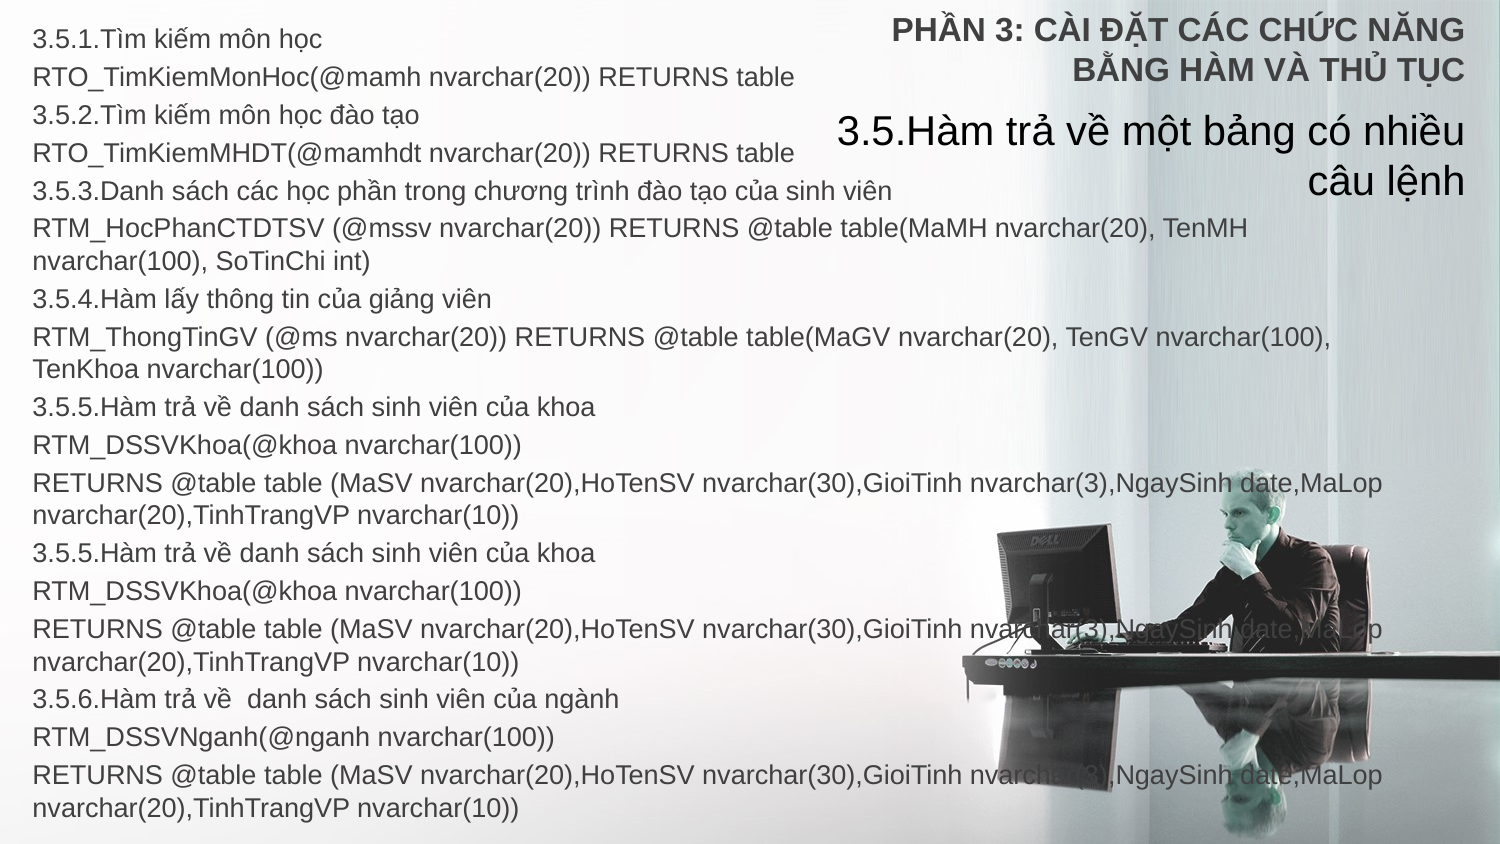

PHẦN 3: CÀI ĐẶT CÁC CHỨC NĂNG BẰNG HÀM VÀ THỦ TỤC
3.5.Hàm trả về một bảng có nhiều câu lệnh
3.5.1.Tìm kiếm môn học
RTO_TimKiemMonHoc(@mamh nvarchar(20)) RETURNS table
3.5.2.Tìm kiếm môn học đào tạo
RTO_TimKiemMHDT(@mamhdt nvarchar(20)) RETURNS table
3.5.3.Danh sách các học phần trong chương trình đào tạo của sinh viên
RTM_HocPhanCTDTSV (@mssv nvarchar(20)) RETURNS @table table(MaMH nvarchar(20), TenMH nvarchar(100), SoTinChi int)
3.5.4.Hàm lấy thông tin của giảng viên
RTM_ThongTinGV (@ms nvarchar(20)) RETURNS @table table(MaGV nvarchar(20), TenGV nvarchar(100), TenKhoa nvarchar(100))
3.5.5.Hàm trả về danh sách sinh viên của khoa
RTM_DSSVKhoa(@khoa nvarchar(100))
RETURNS @table table (MaSV nvarchar(20),HoTenSV nvarchar(30),GioiTinh nvarchar(3),NgaySinh date,MaLop nvarchar(20),TinhTrangVP nvarchar(10))
3.5.5.Hàm trả về danh sách sinh viên của khoa
RTM_DSSVKhoa(@khoa nvarchar(100))
RETURNS @table table (MaSV nvarchar(20),HoTenSV nvarchar(30),GioiTinh nvarchar(3),NgaySinh date,MaLop nvarchar(20),TinhTrangVP nvarchar(10))
3.5.6.Hàm trả về  danh sách sinh viên của ngành
RTM_DSSVNganh(@nganh nvarchar(100))
RETURNS @table table (MaSV nvarchar(20),HoTenSV nvarchar(30),GioiTinh nvarchar(3),NgaySinh date,MaLop nvarchar(20),TinhTrangVP nvarchar(10))